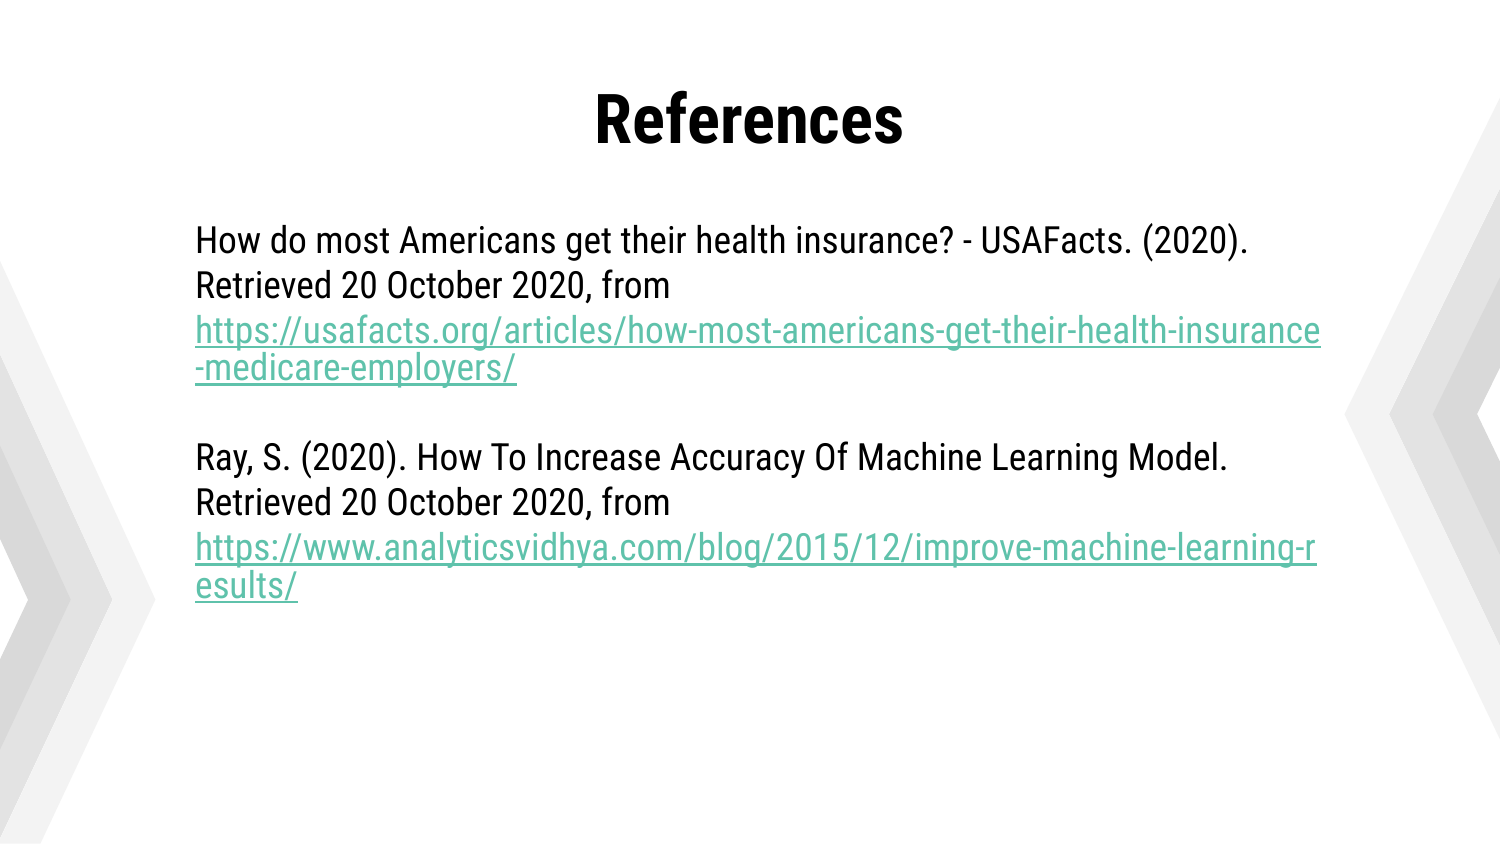

# References
How do most Americans get their health insurance? - USAFacts. (2020). Retrieved 20 October 2020, from https://usafacts.org/articles/how-most-americans-get-their-health-insurance-medicare-employers/

Ray, S. (2020). How To Increase Accuracy Of Machine Learning Model. Retrieved 20 October 2020, from https://www.analyticsvidhya.com/blog/2015/12/improve-machine-learning-results/